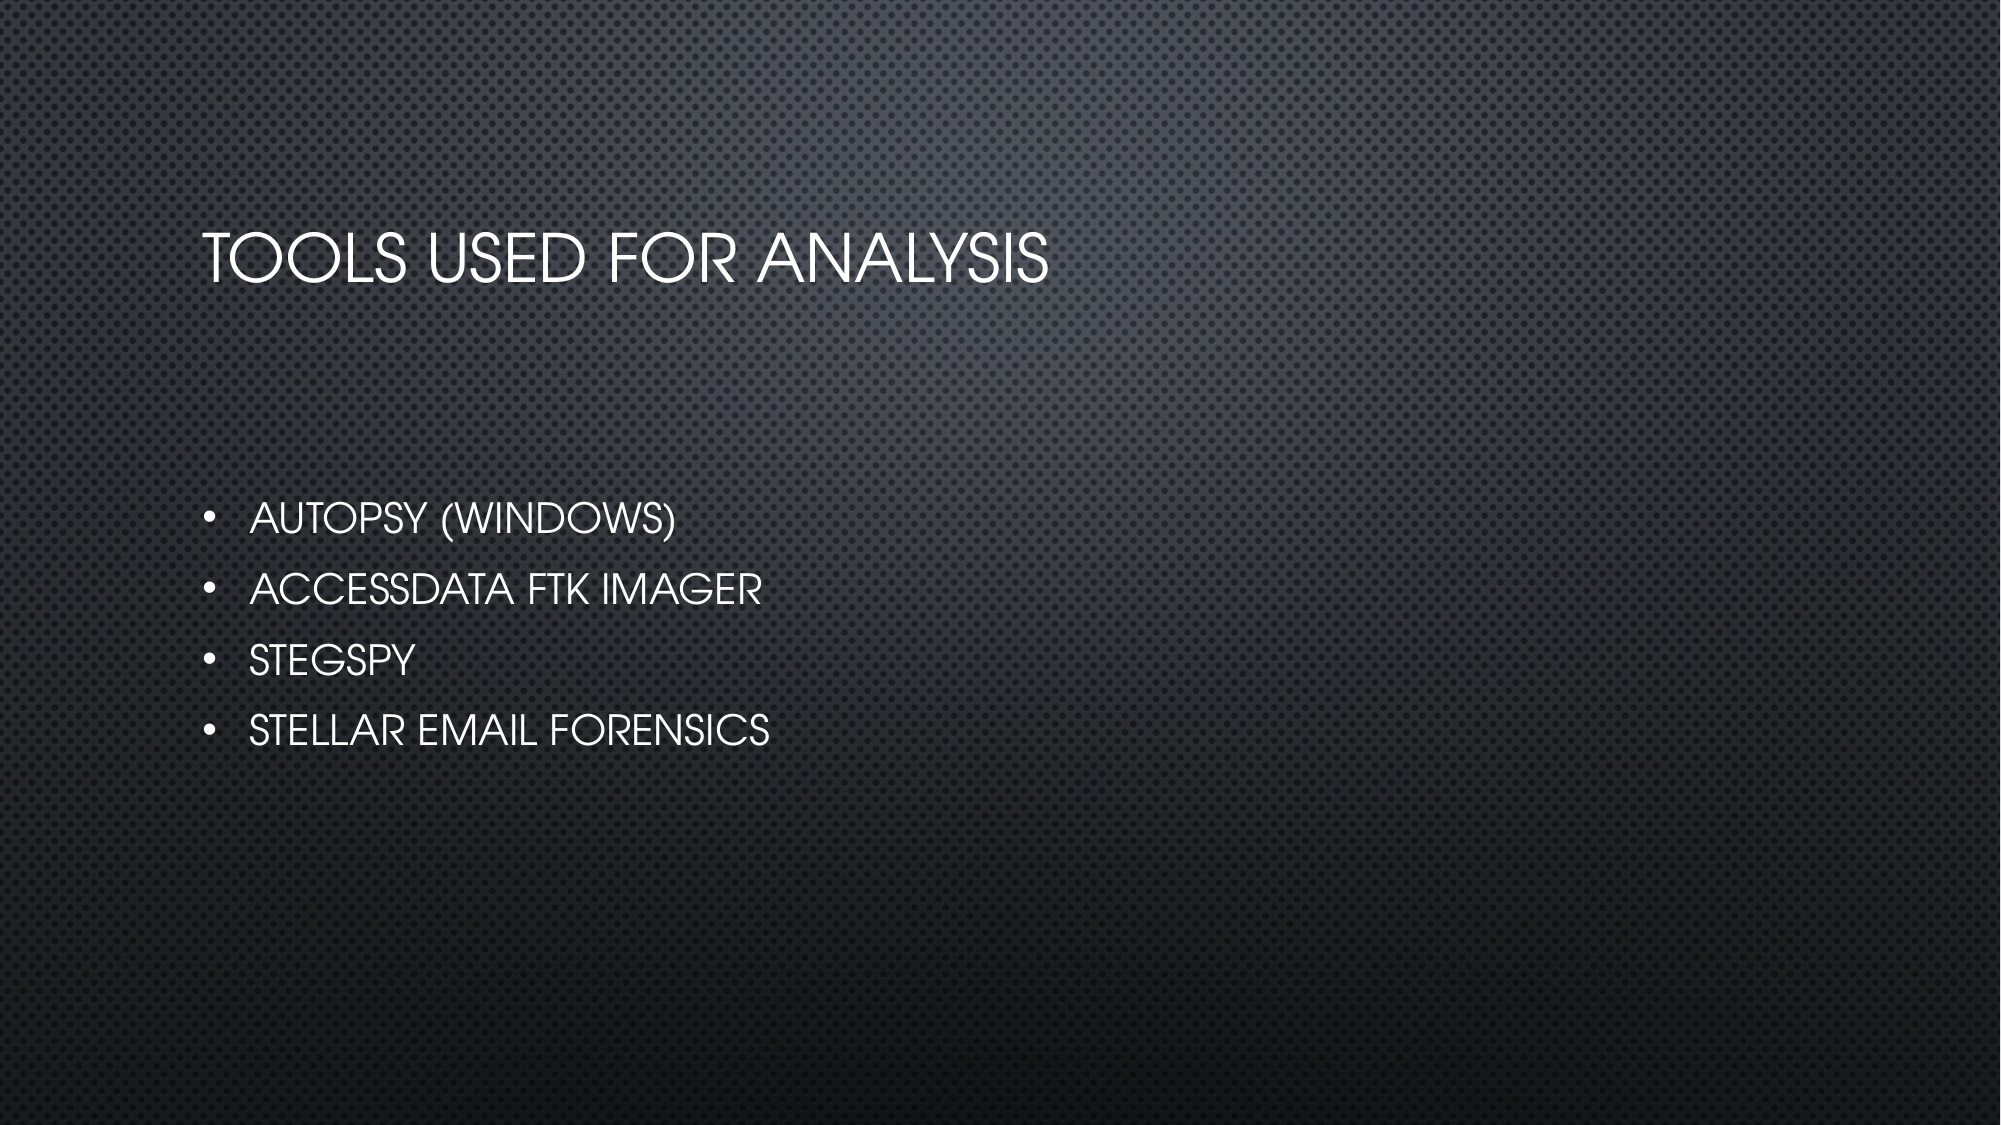

# Tools Used for Analysis
Autopsy (Windows)
AccessData FTK Imager
Stegspy
Stellar Email Forensics